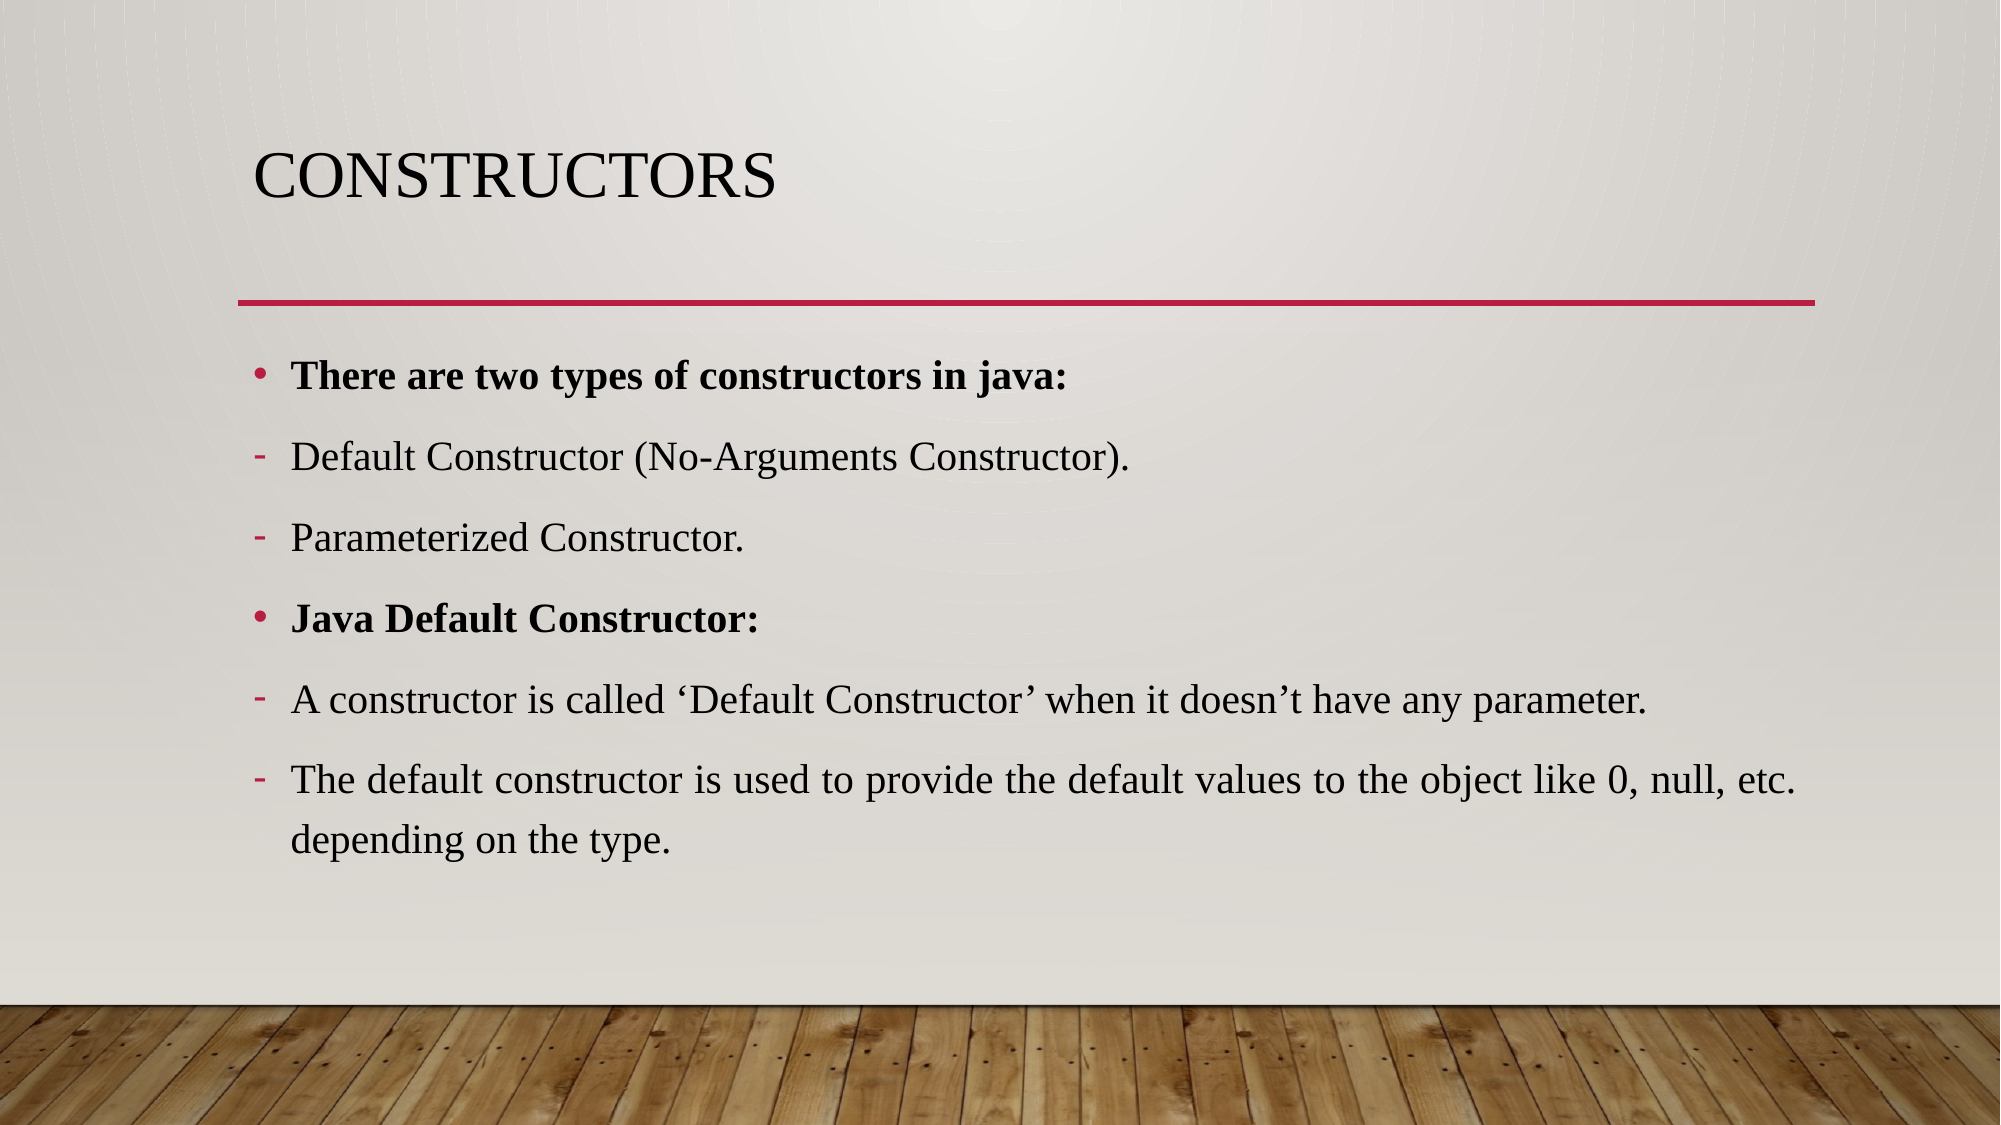

# constructors
There are two types of constructors in java:
Default Constructor (No-Arguments Constructor).
Parameterized Constructor.
Java Default Constructor:
A constructor is called ‘Default Constructor’ when it doesn’t have any parameter.
The default constructor is used to provide the default values to the object like 0, null, etc. depending on the type.